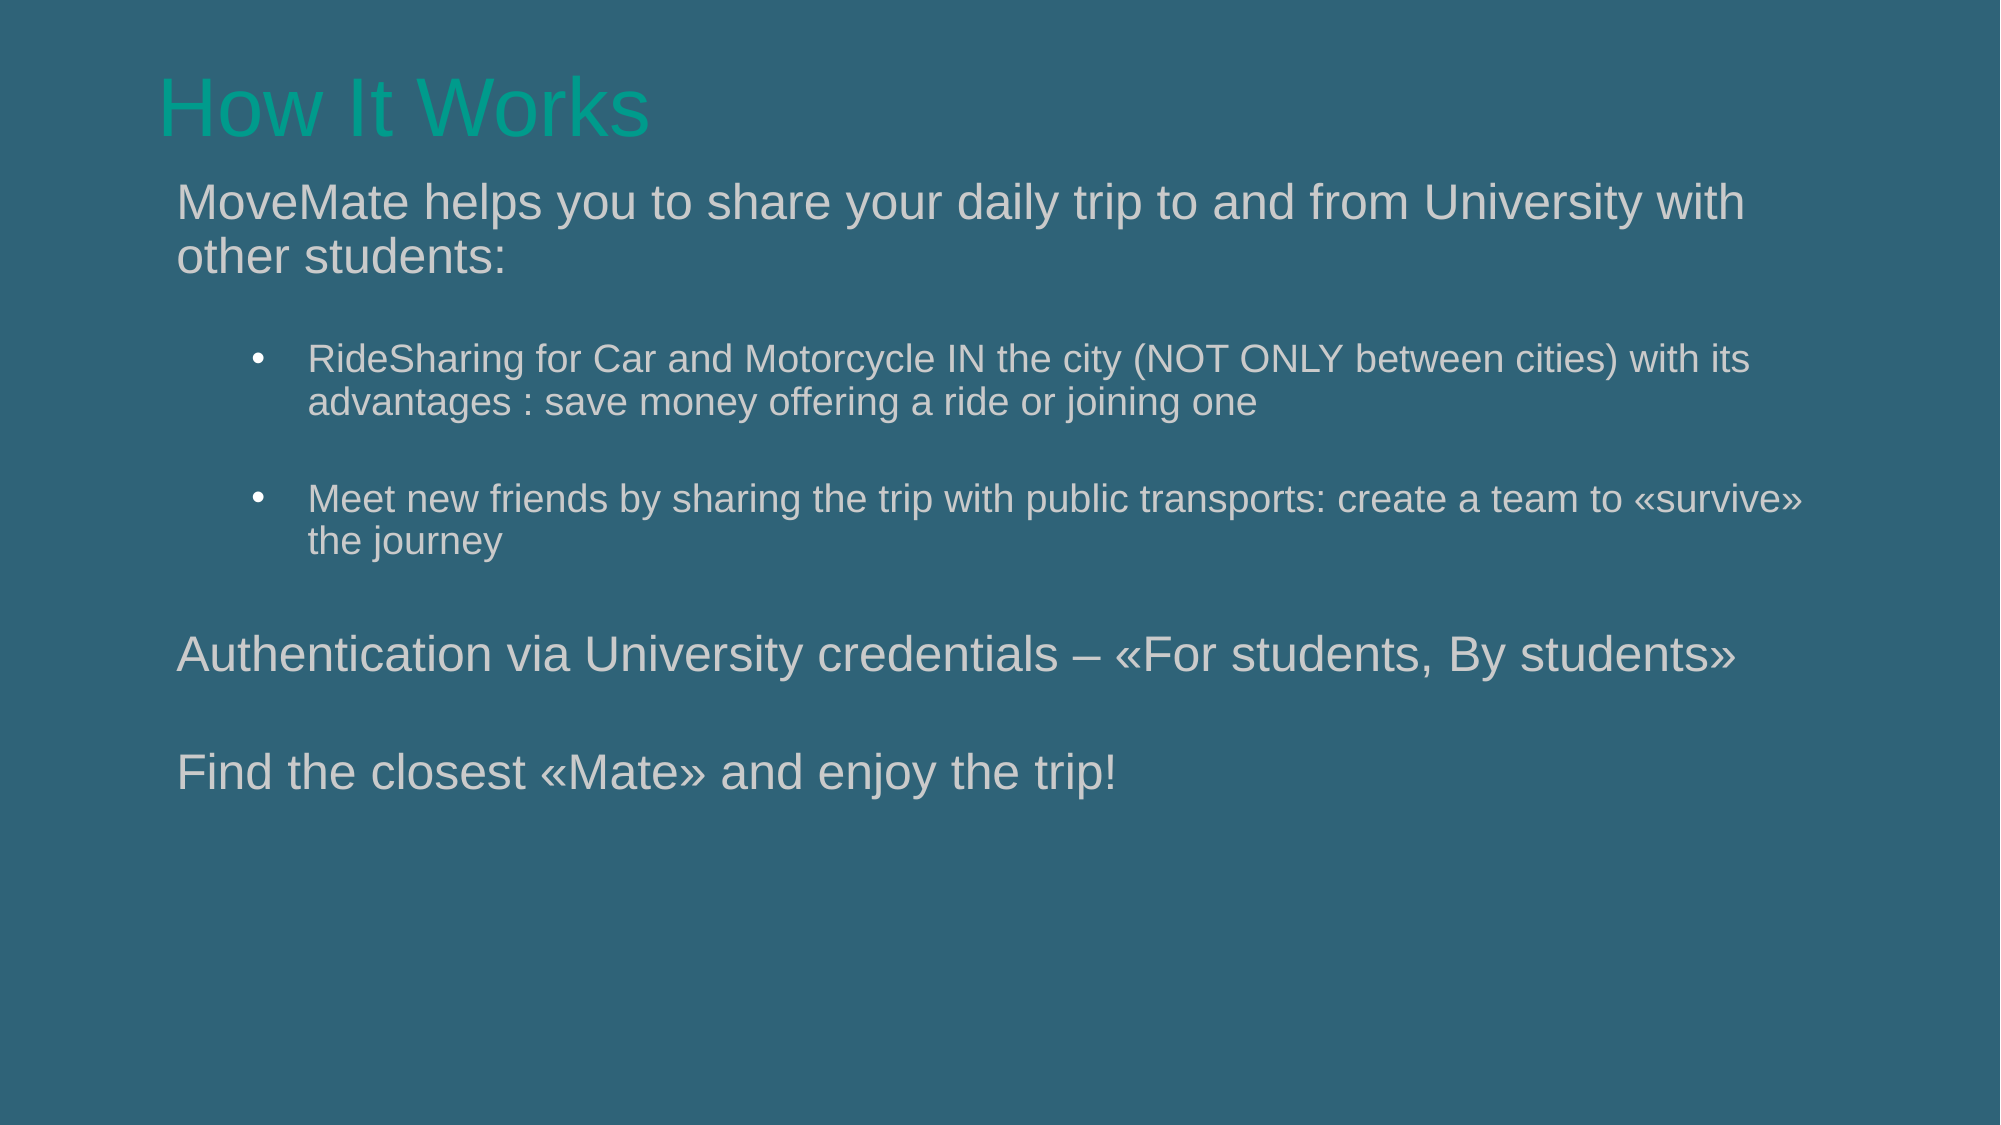

# How It Works
MoveMate helps you to share your daily trip to and from University with other students:
RideSharing for Car and Motorcycle IN the city (NOT ONLY between cities) with its advantages : save money offering a ride or joining one
Meet new friends by sharing the trip with public transports: create a team to «survive» the journey
Authentication via University credentials – «For students, By students»
Find the closest «Mate» and enjoy the trip!